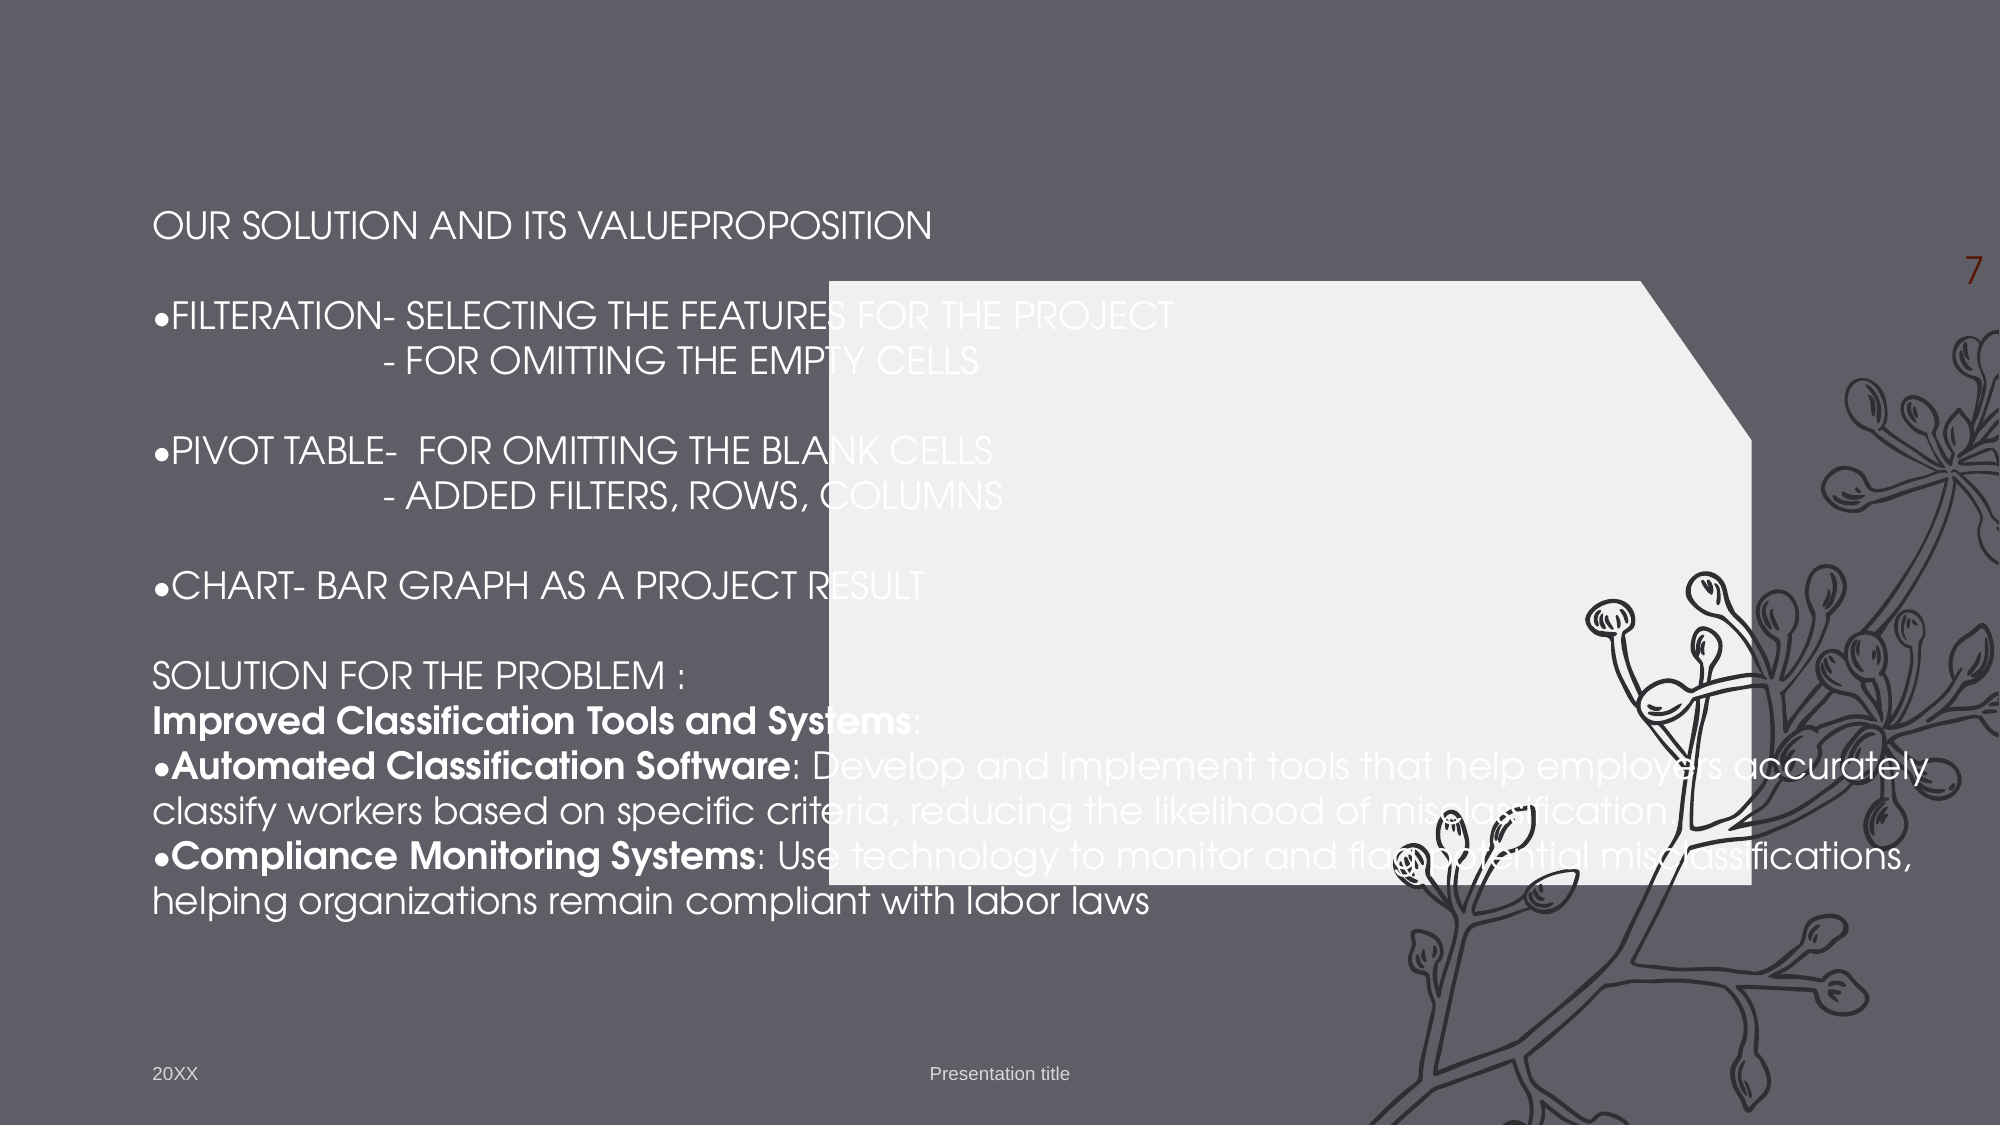

7
OUR SOLUTION AND ITS VALUEPROPOSITION
7
•FILTERATION- SELECTING THE FEATURES FOR THE PROJECT
                      - FOR OMITTING THE EMPTY CELLS

•PIVOT TABLE-  FOR OMITTING THE BLANK CELLS
                      - ADDED FILTERS, ROWS, COLUMNS

•CHART- BAR GRAPH AS A PROJECT RESULT

SOLUTION FOR THE PROBLEM :
Improved Classification Tools and Systems:
•Automated Classification Software: Develop and implement tools that help employers accurately classify workers based on specific criteria, reducing the likelihood of misclassification.
•Compliance Monitoring Systems: Use technology to monitor and flag potential misclassifications, helping organizations remain compliant with labor laws
20XX
Presentation title